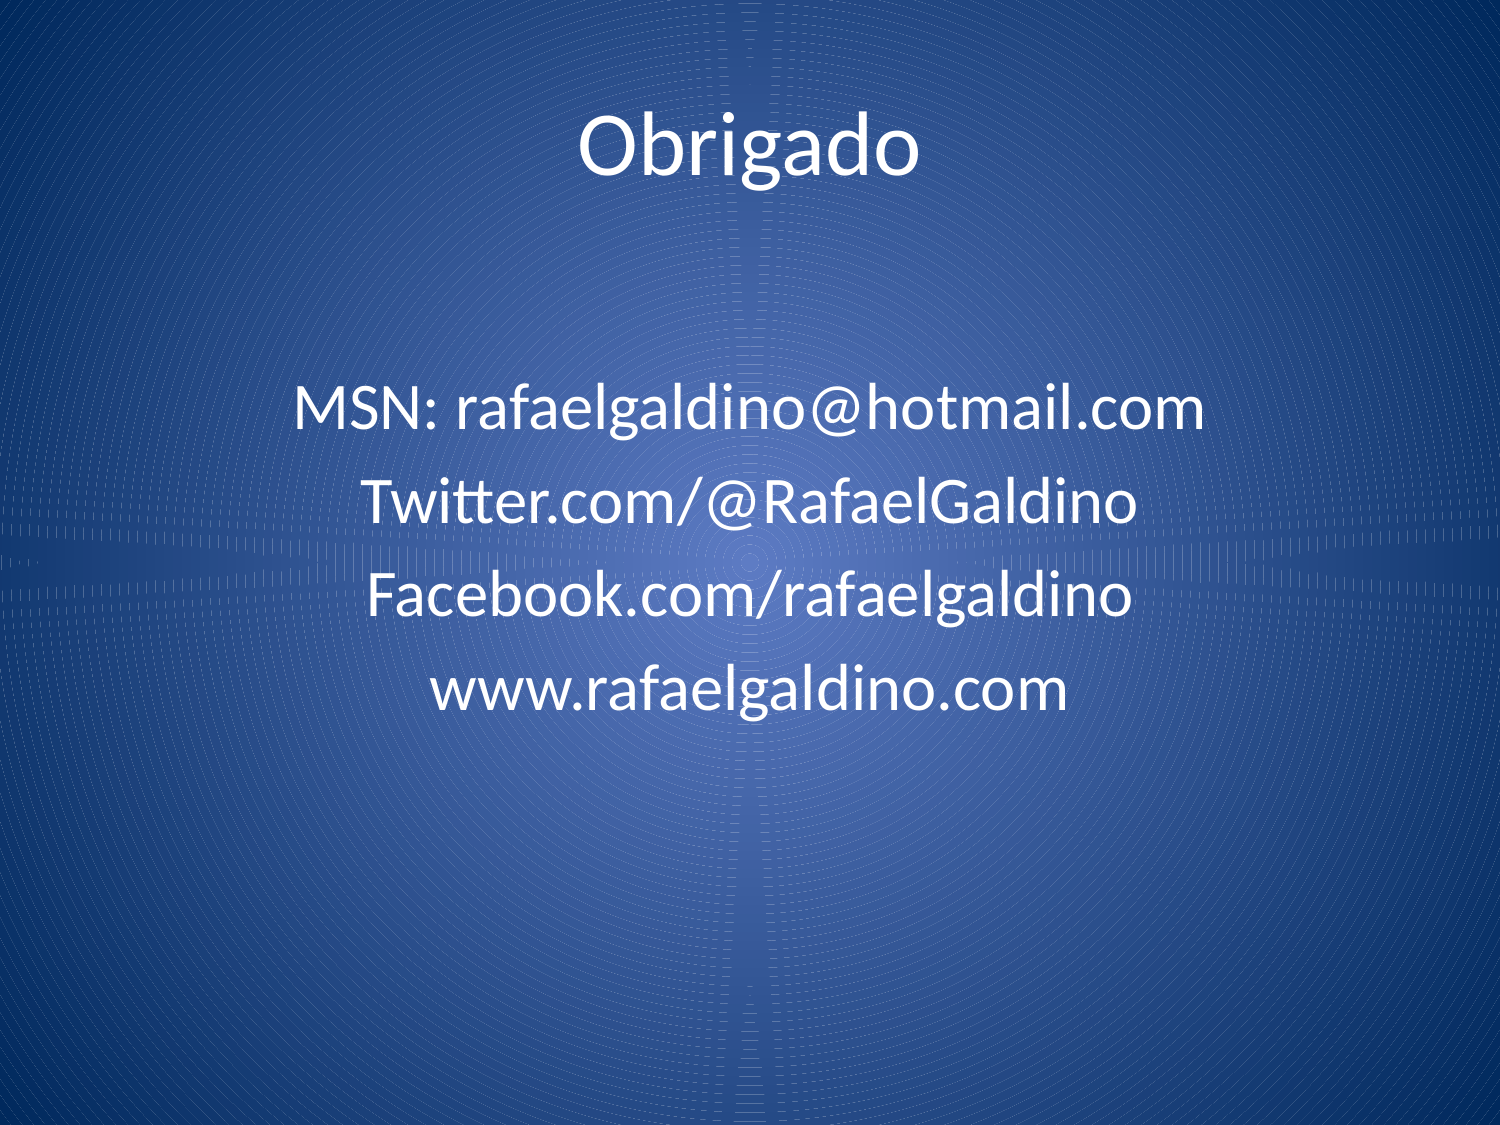

# Obrigado

MSN: rafaelgaldino@hotmail.com
Twitter.com/@RafaelGaldino
Facebook.com/rafaelgaldino
www.rafaelgaldino.com